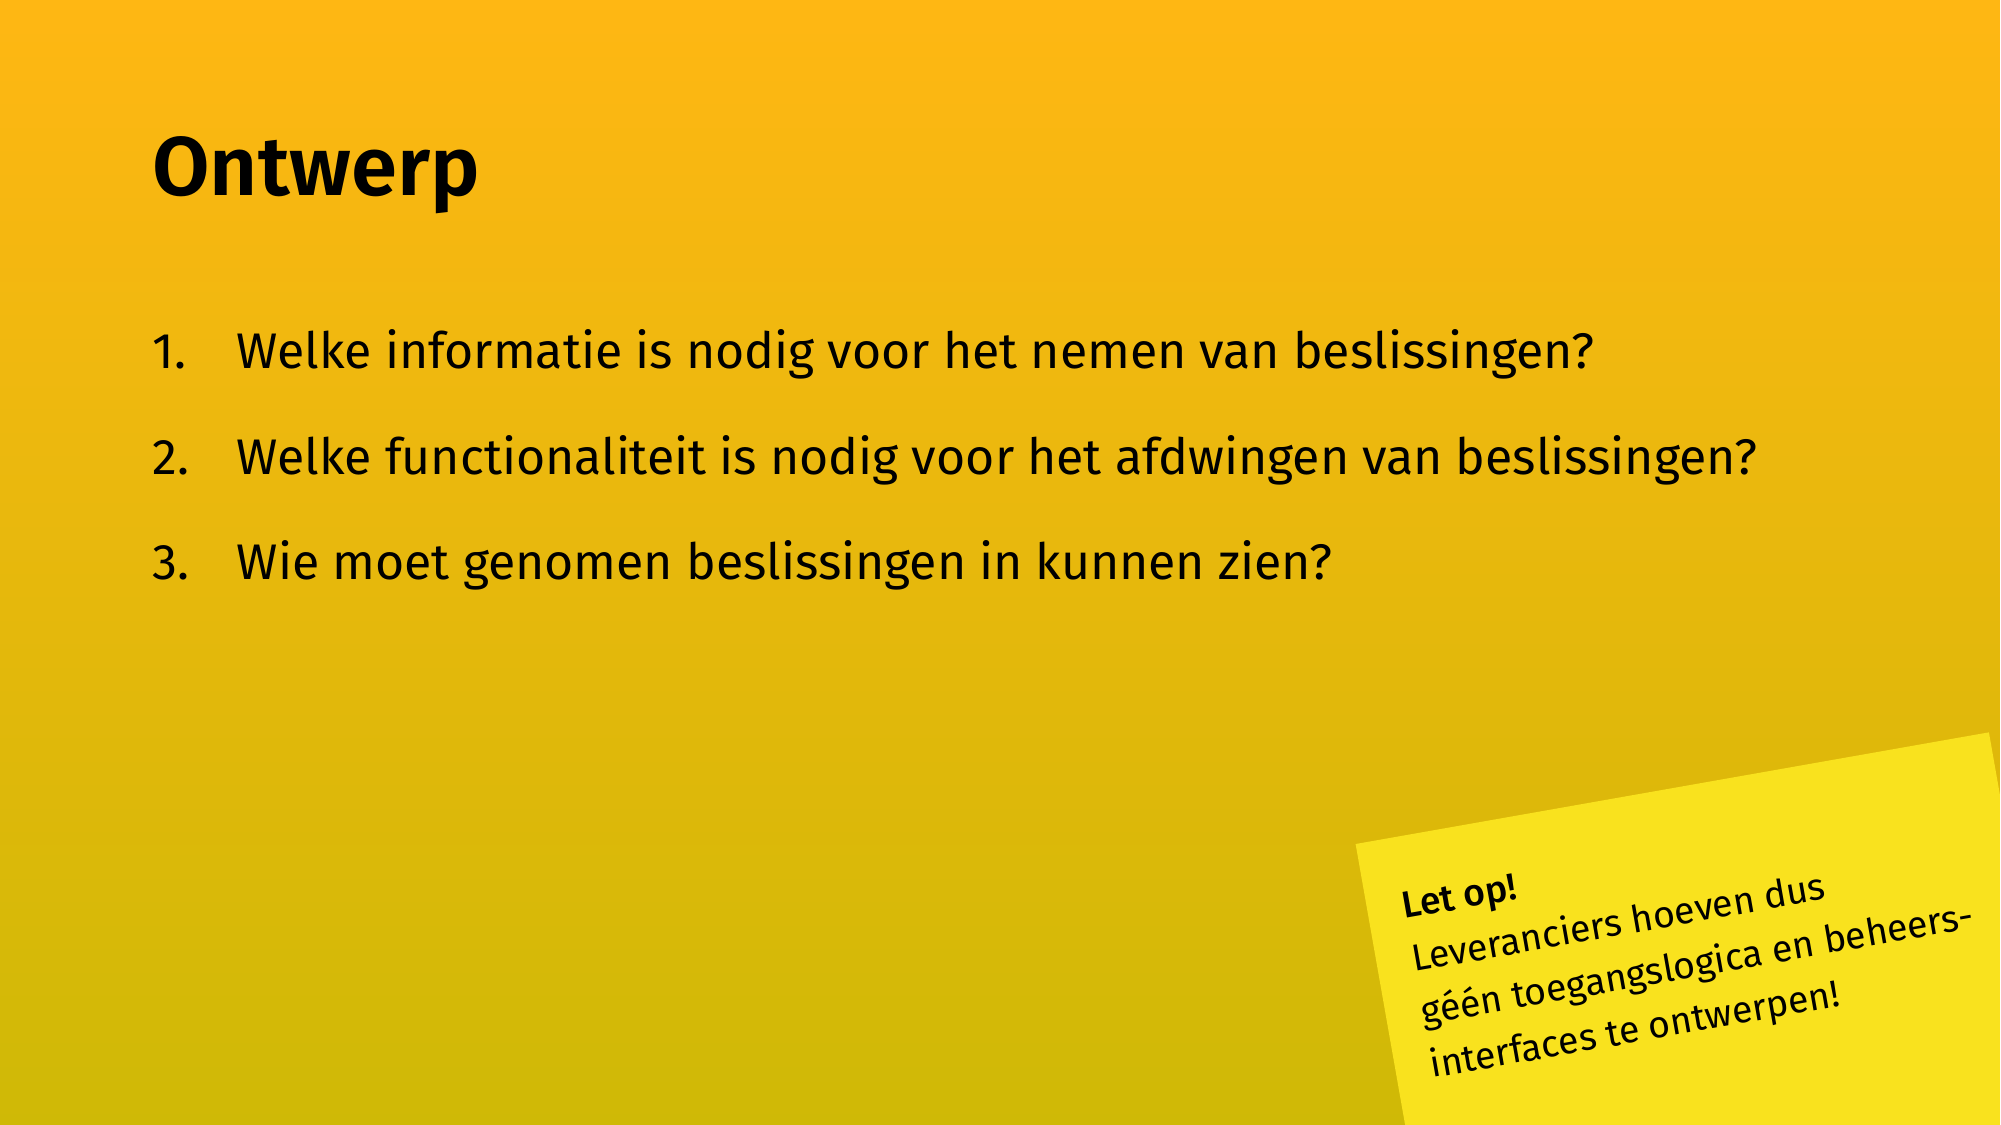

# Ontwerp
Welke informatie is nodig voor het nemen van beslissingen?
Welke functionaliteit is nodig voor het afdwingen van beslissingen?
Wie moet genomen beslissingen in kunnen zien?
Let op!
Leveranciers hoeven dus
géén toegangslogica en beheers-interfaces te ontwerpen!